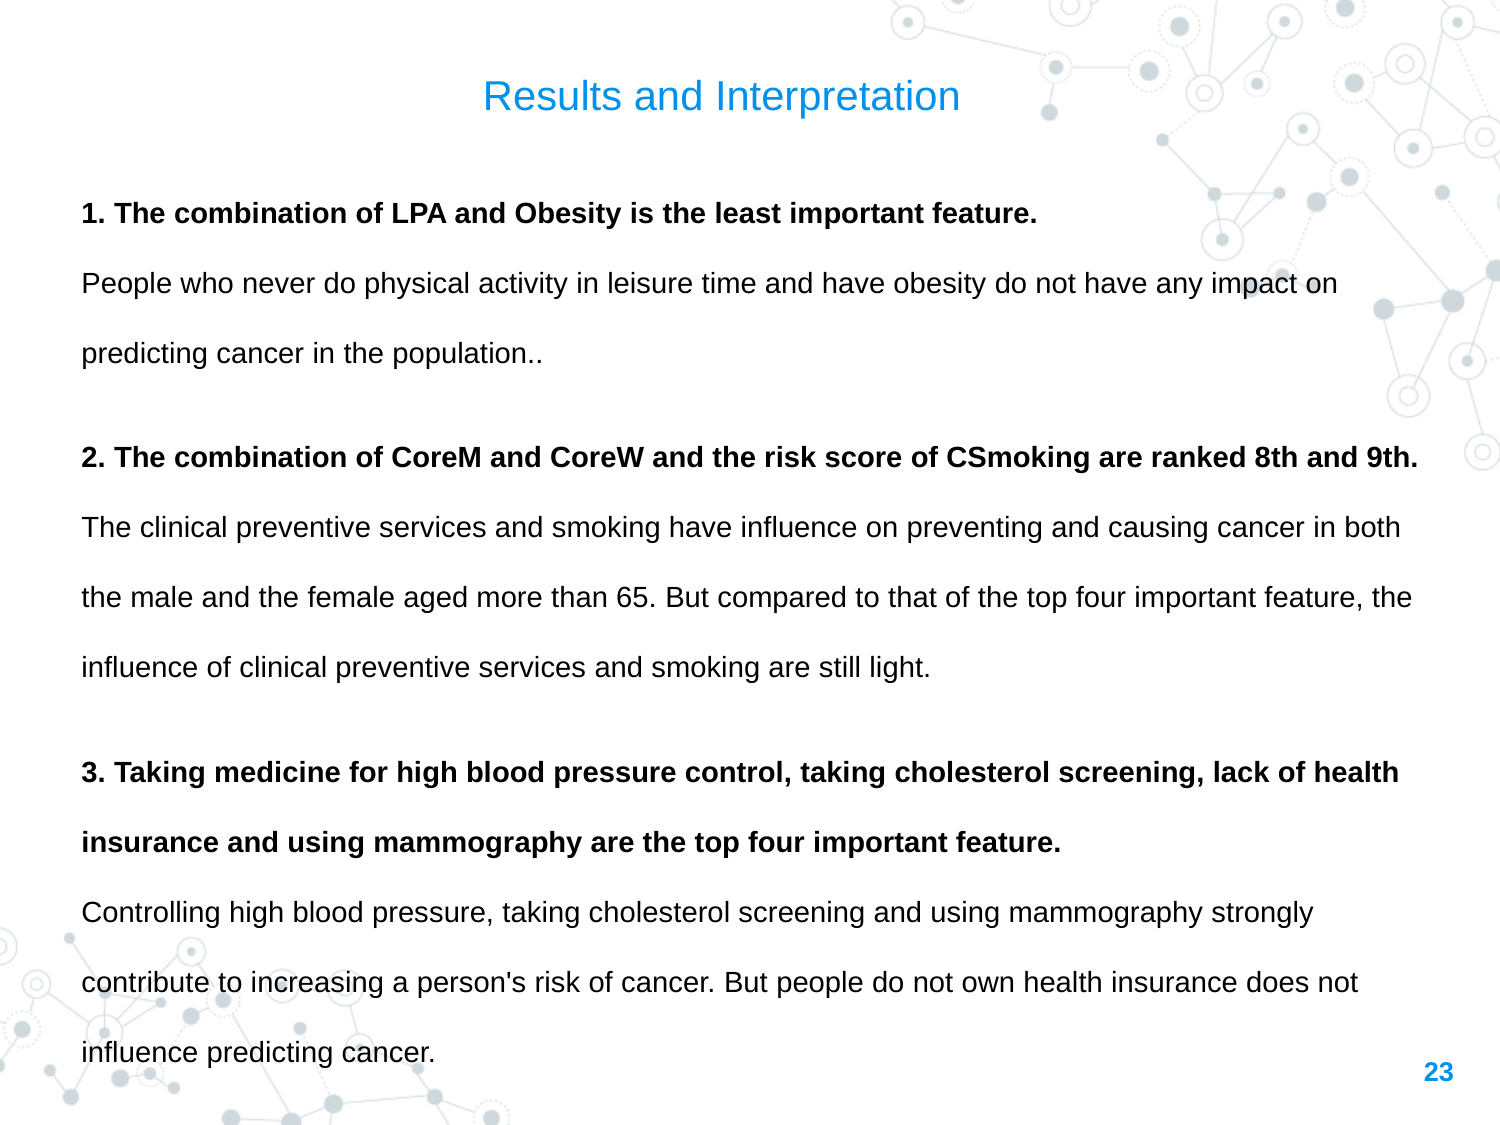

# Results and Interpretation
1. The combination of LPA and Obesity is the least important feature.
People who never do physical activity in leisure time and have obesity do not have any impact on predicting cancer in the population..
2. The combination of CoreM and CoreW and the risk score of CSmoking are ranked 8th and 9th.
The clinical preventive services and smoking have influence on preventing and causing cancer in both the male and the female aged more than 65. But compared to that of the top four important feature, the influence of clinical preventive services and smoking are still light.
3. Taking medicine for high blood pressure control, taking cholesterol screening, lack of health insurance and using mammography are the top four important feature.
Controlling high blood pressure, taking cholesterol screening and using mammography strongly contribute to increasing a person's risk of cancer. But people do not own health insurance does not influence predicting cancer.
23